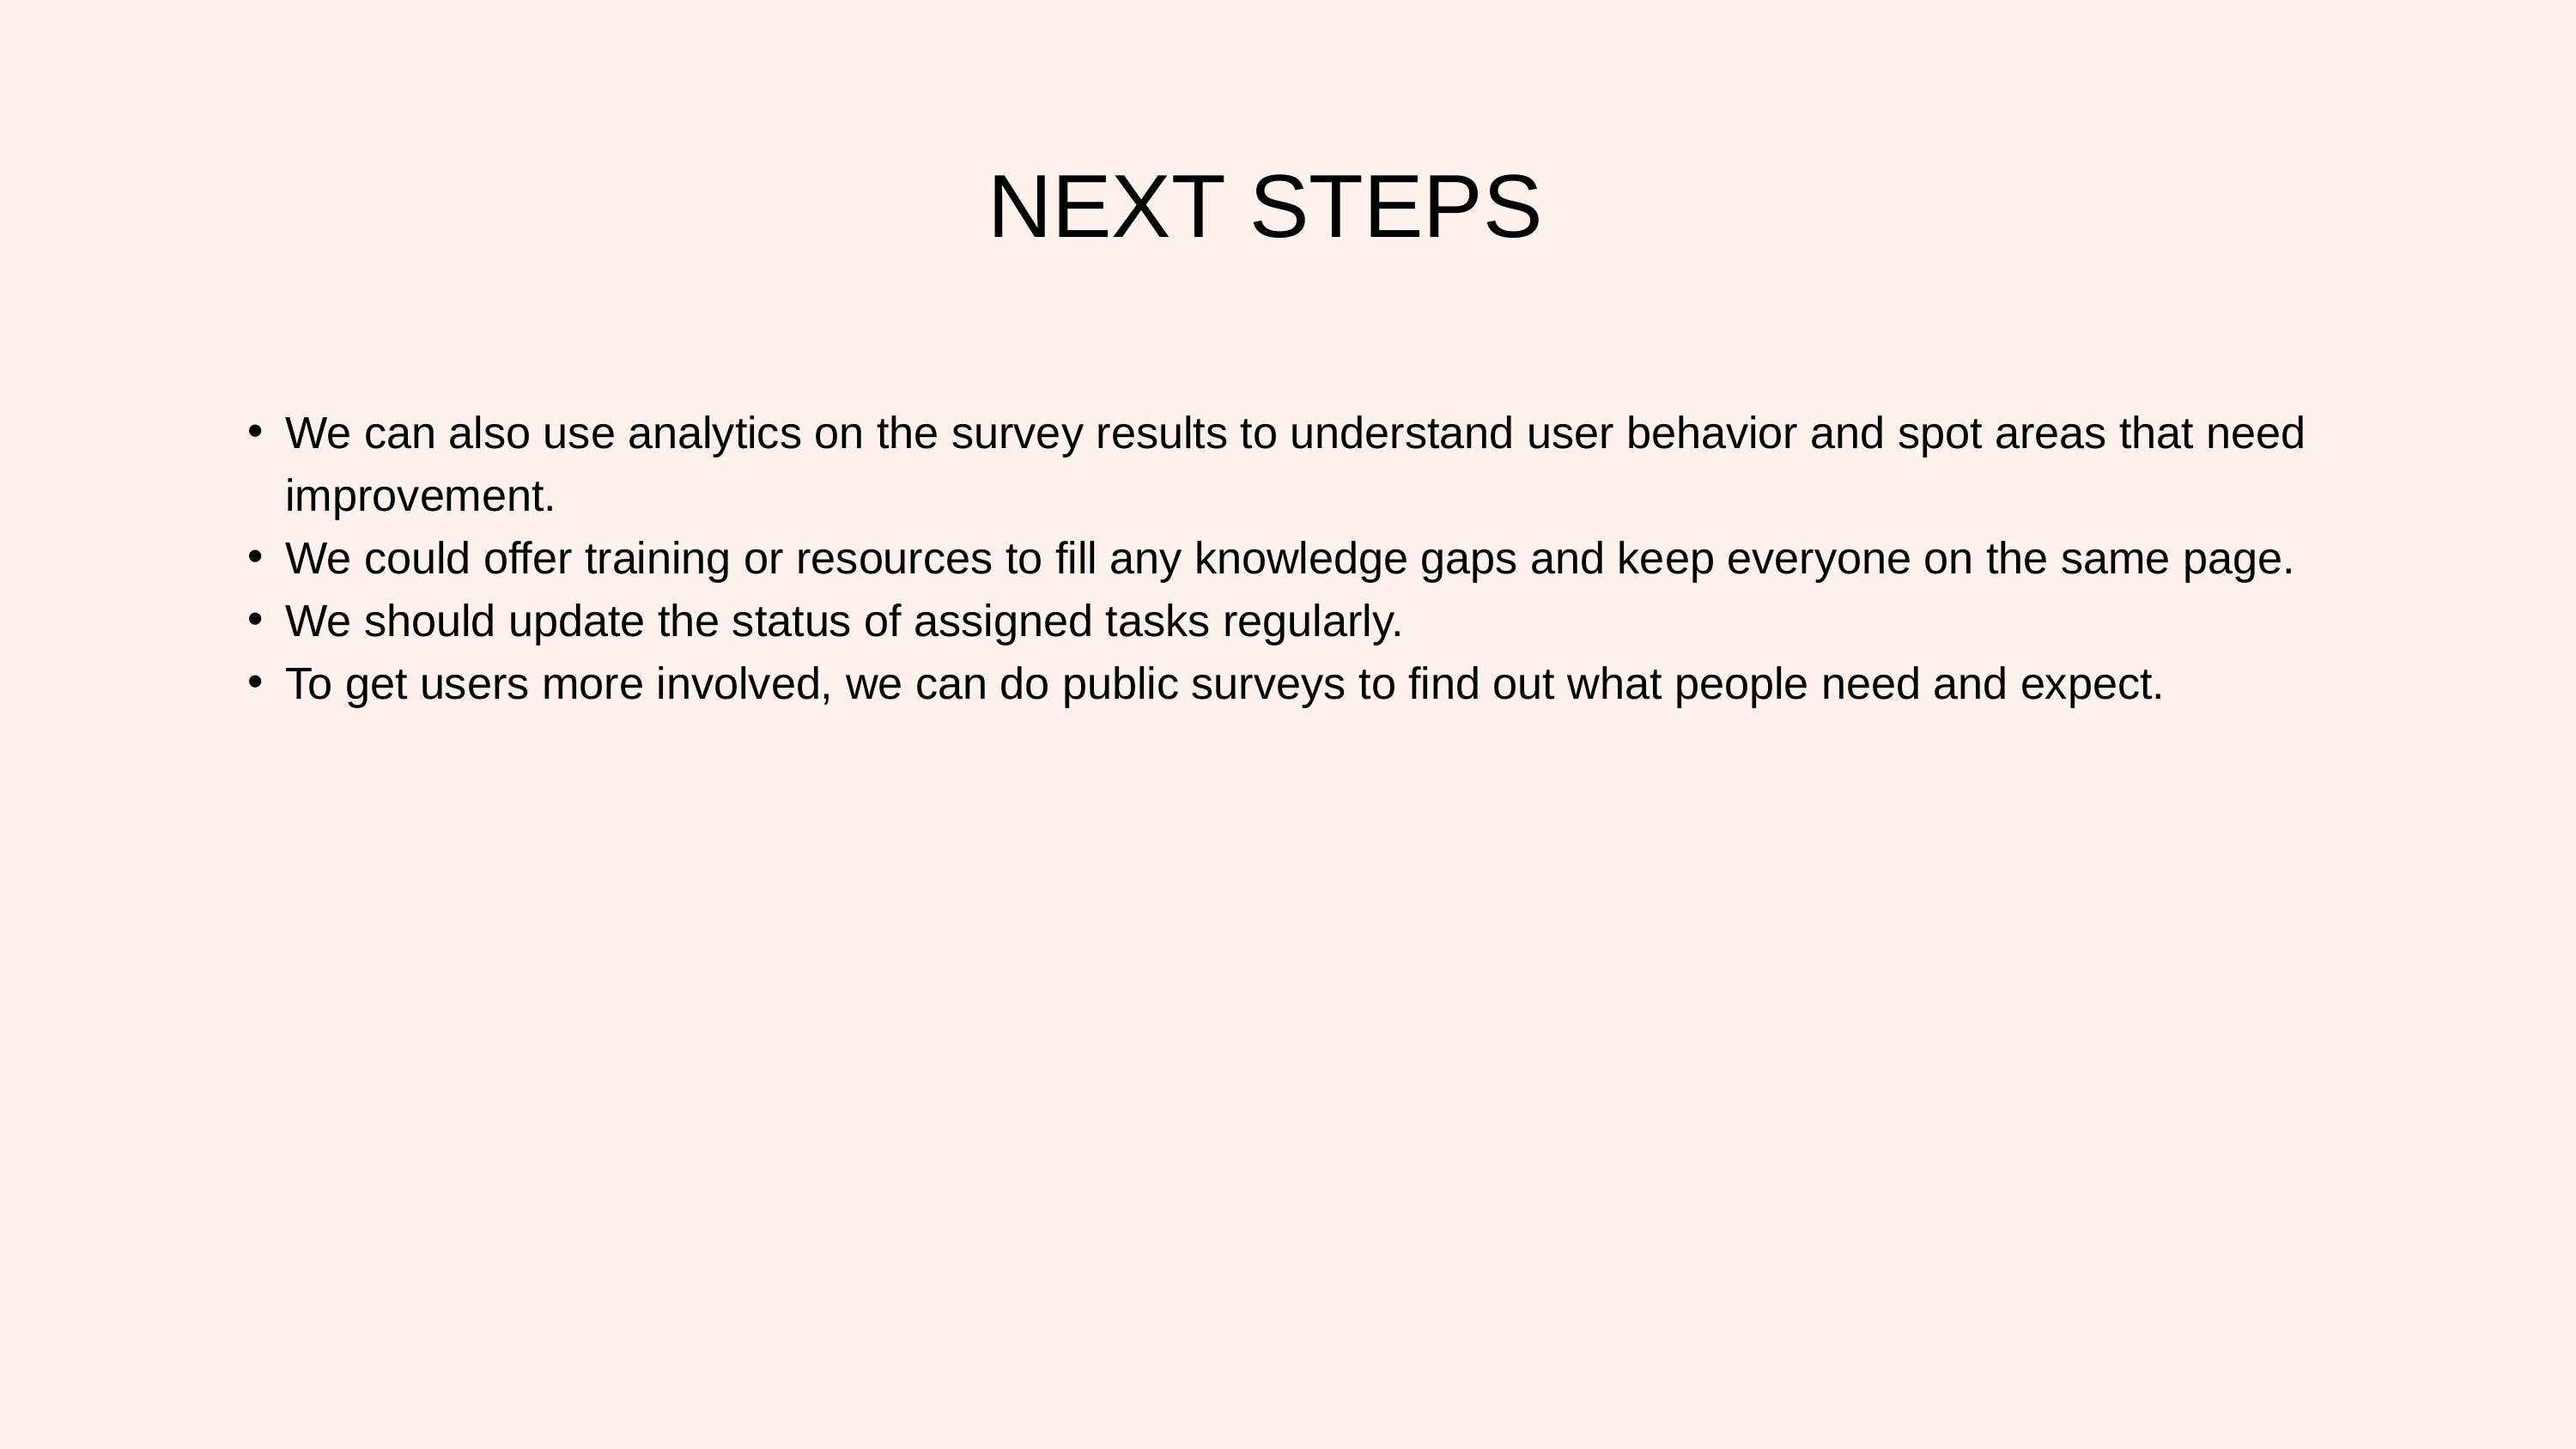

NEXT STEPS
We can also use analytics on the survey results to understand user behavior and spot areas that need improvement.
We could offer training or resources to fill any knowledge gaps and keep everyone on the same page.
We should update the status of assigned tasks regularly.
To get users more involved, we can do public surveys to find out what people need and expect.